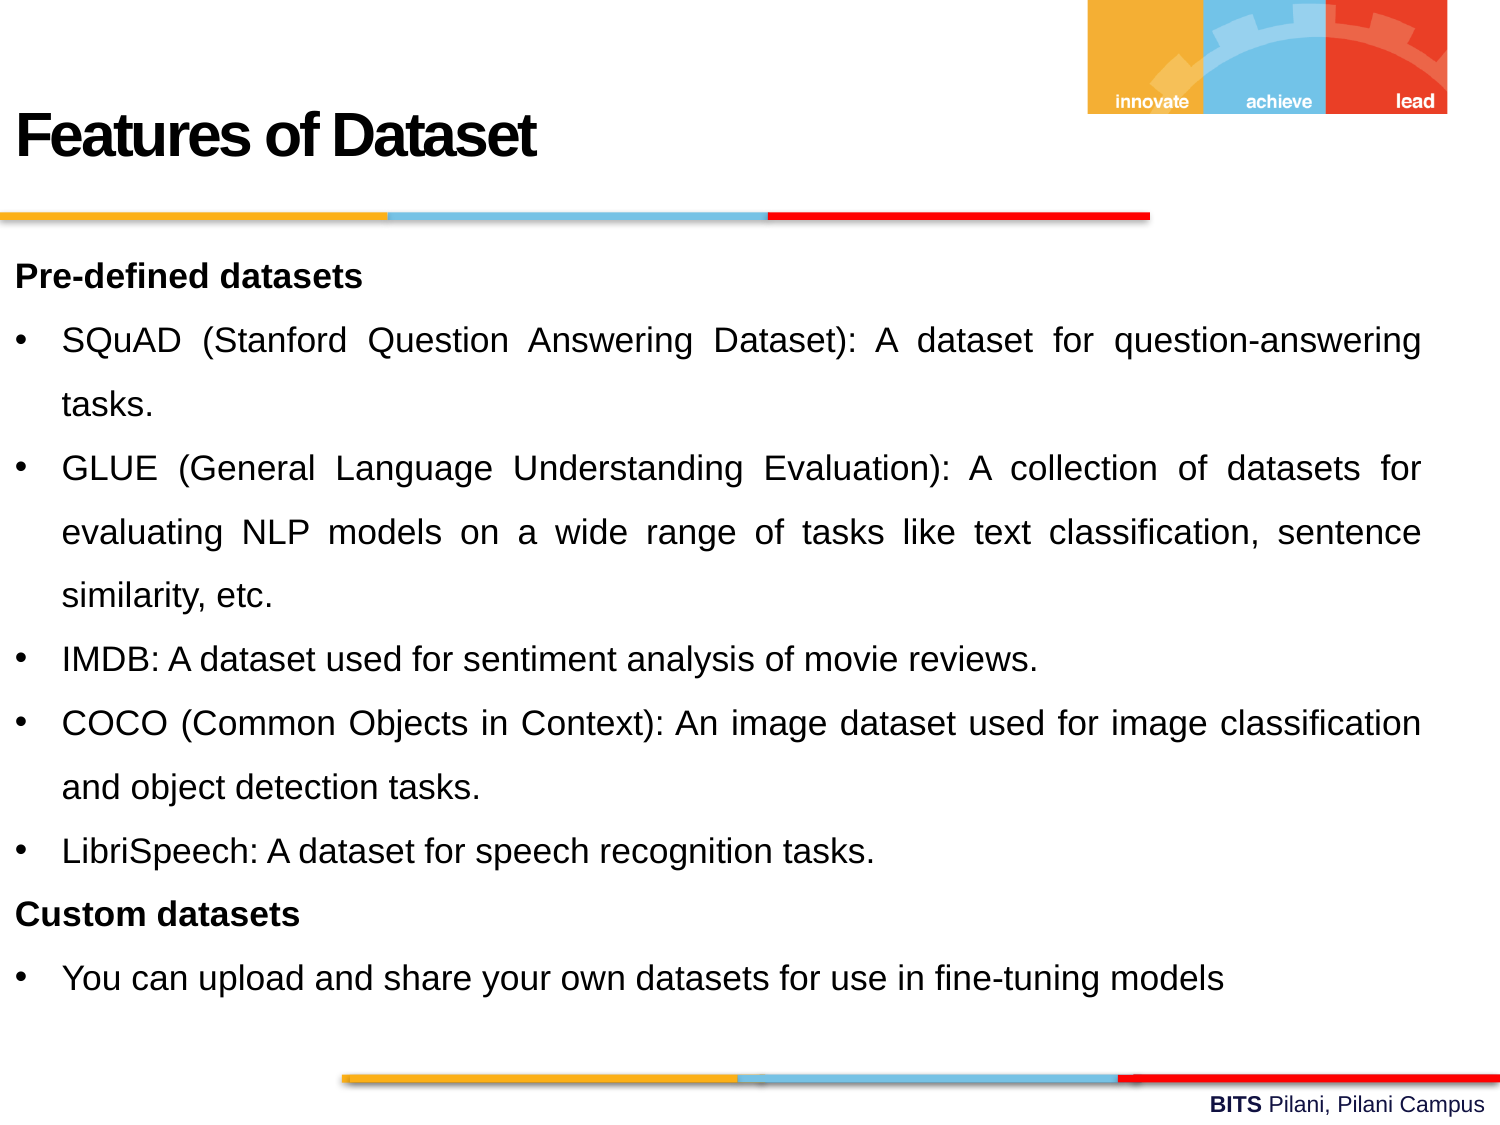

Features of Dataset
Pre-defined datasets
SQuAD (Stanford Question Answering Dataset): A dataset for question-answering tasks.
GLUE (General Language Understanding Evaluation): A collection of datasets for evaluating NLP models on a wide range of tasks like text classification, sentence similarity, etc.
IMDB: A dataset used for sentiment analysis of movie reviews.
COCO (Common Objects in Context): An image dataset used for image classification and object detection tasks.
LibriSpeech: A dataset for speech recognition tasks.
Custom datasets
You can upload and share your own datasets for use in fine-tuning models